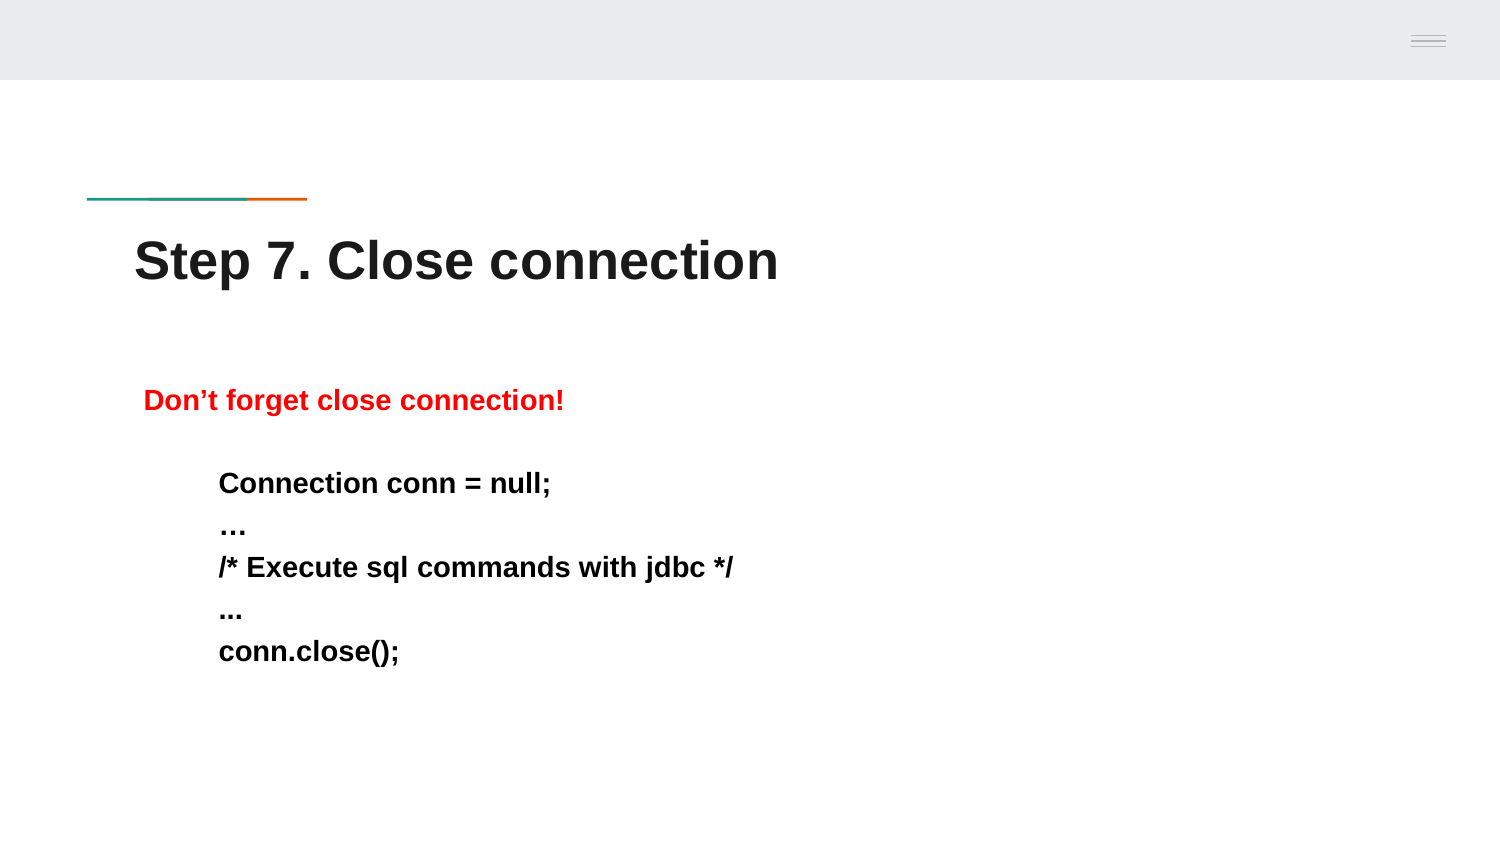

# Step 7. Close connection
Don’t forget close connection!

Connection conn = null;
…
/* Execute sql commands with jdbc */
...
conn.close();